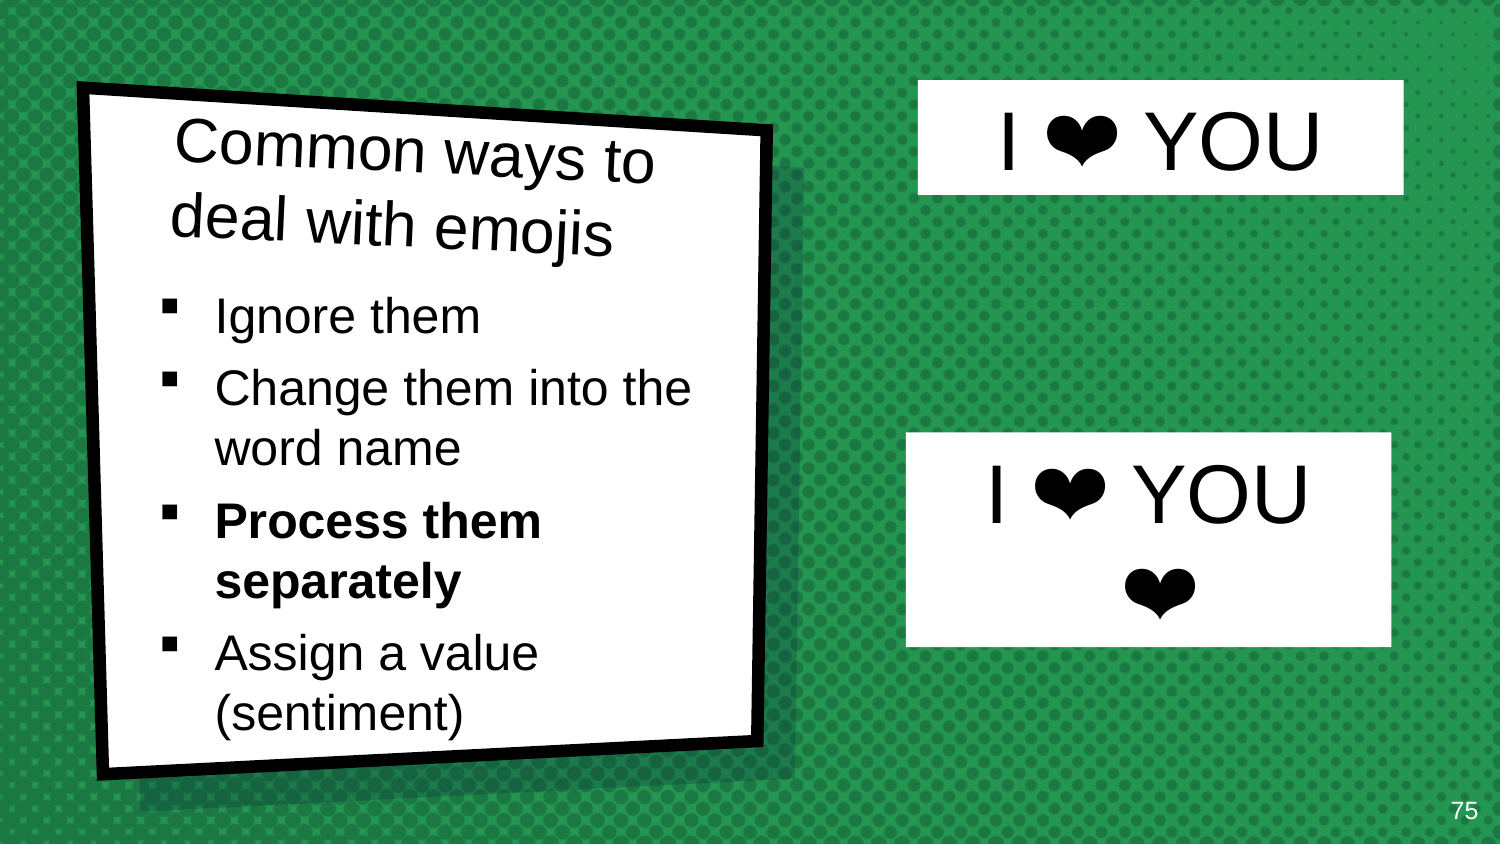

I ❤️ YOU
# Common ways to deal with emojis
Ignore them
Change them into the word name
Process them separately
Assign a value  (sentiment)
I ❤️ YOU
 ❤️
75